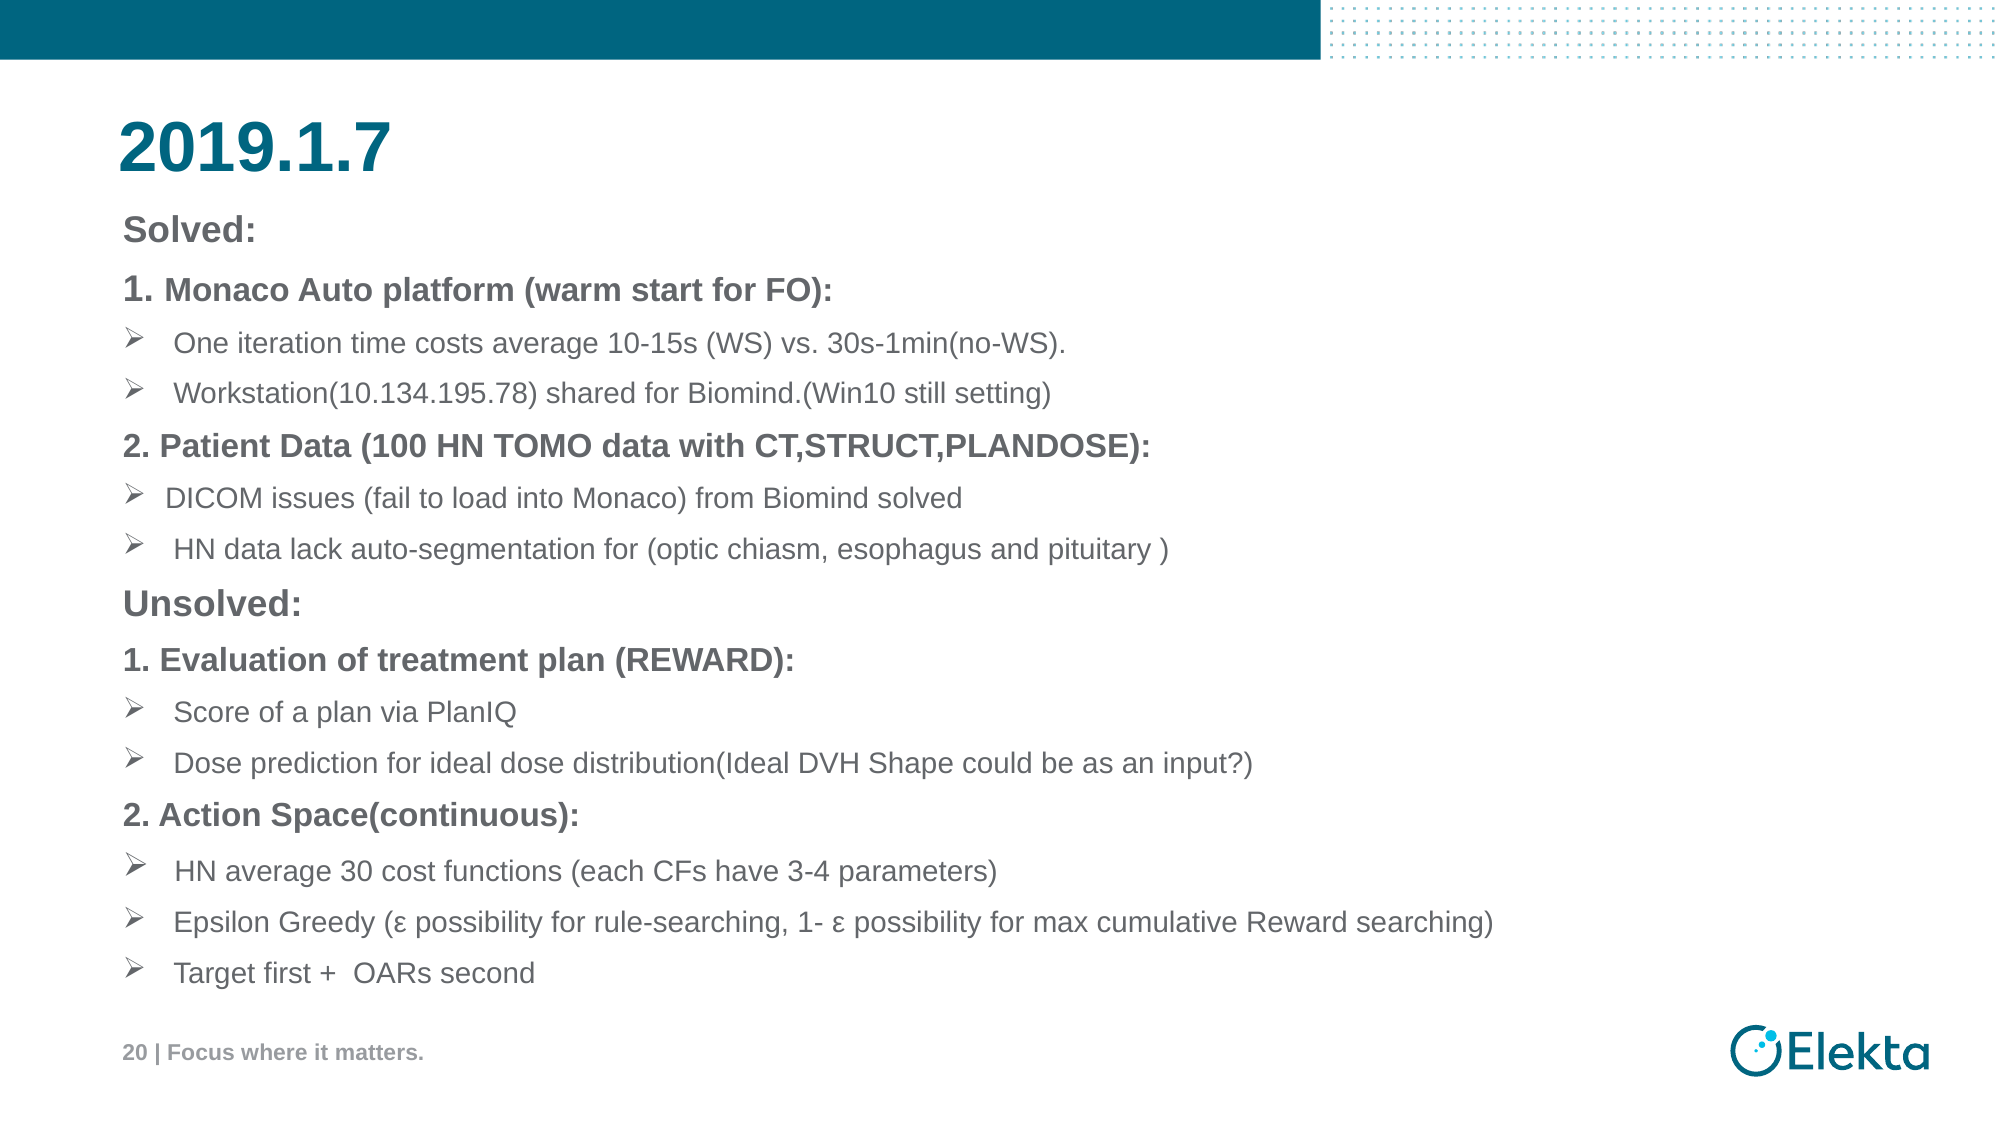

# 2019.1.7
Solved:
1. Monaco Auto platform (warm start for FO):
 One iteration time costs average 10-15s (WS) vs. 30s-1min(no-WS).
 Workstation(10.134.195.78) shared for Biomind.(Win10 still setting)
2. Patient Data (100 HN TOMO data with CT,STRUCT,PLANDOSE):
DICOM issues (fail to load into Monaco) from Biomind solved
 HN data lack auto-segmentation for (optic chiasm, esophagus and pituitary )
Unsolved:
1. Evaluation of treatment plan (REWARD):
 Score of a plan via PlanIQ
 Dose prediction for ideal dose distribution(Ideal DVH Shape could be as an input?)
2. Action Space(continuous):
 HN average 30 cost functions (each CFs have 3-4 parameters)
 Epsilon Greedy (ε possibility for rule-searching, 1- ε possibility for max cumulative Reward searching)
 Target first +  OARs second